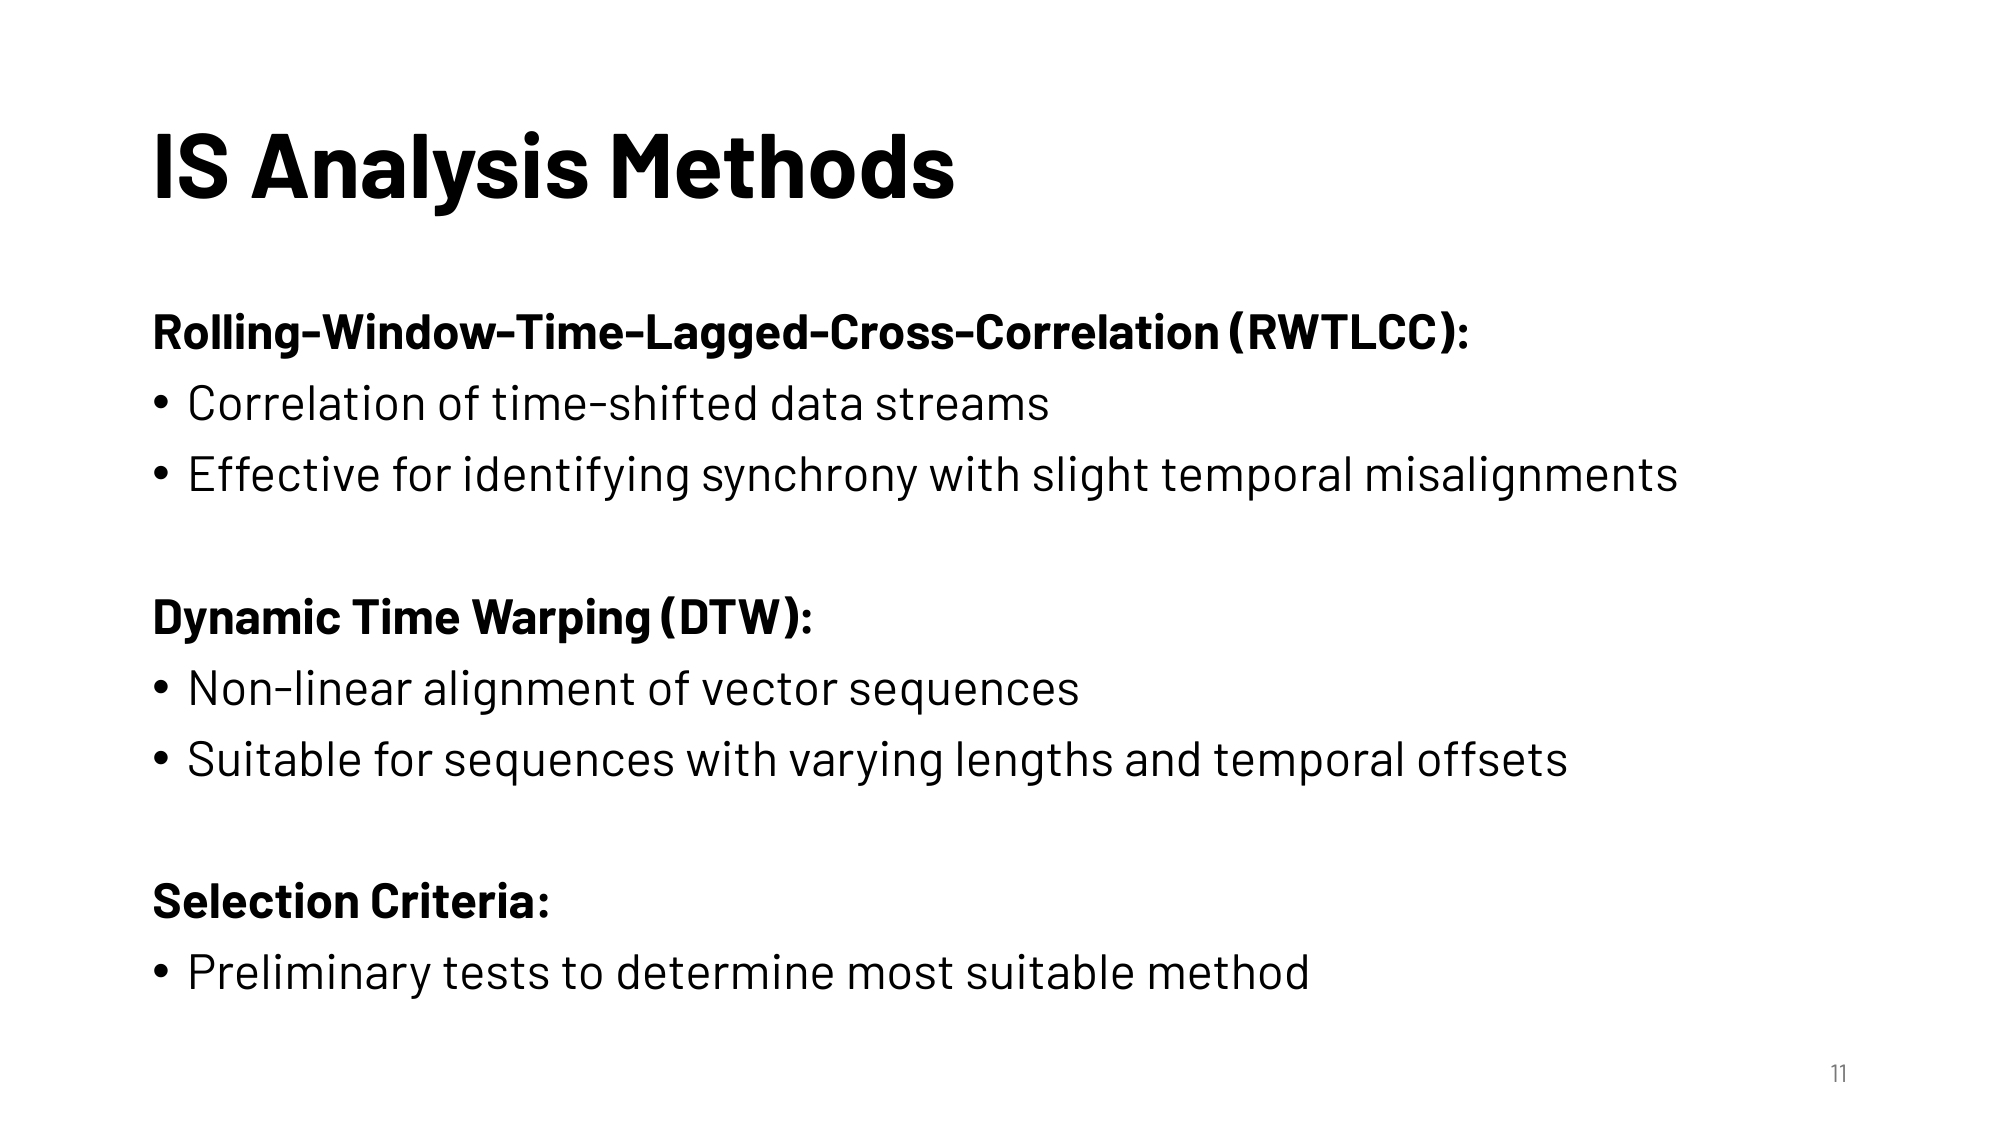

# IS Analysis Methods
Rolling-Window-Time-Lagged-Cross-Correlation (RWTLCC):
Correlation of time-shifted data streams
Effective for identifying synchrony with slight temporal misalignments

Dynamic Time Warping (DTW):
Non-linear alignment of vector sequences
Suitable for sequences with varying lengths and temporal offsets

Selection Criteria:
Preliminary tests to determine most suitable method
11